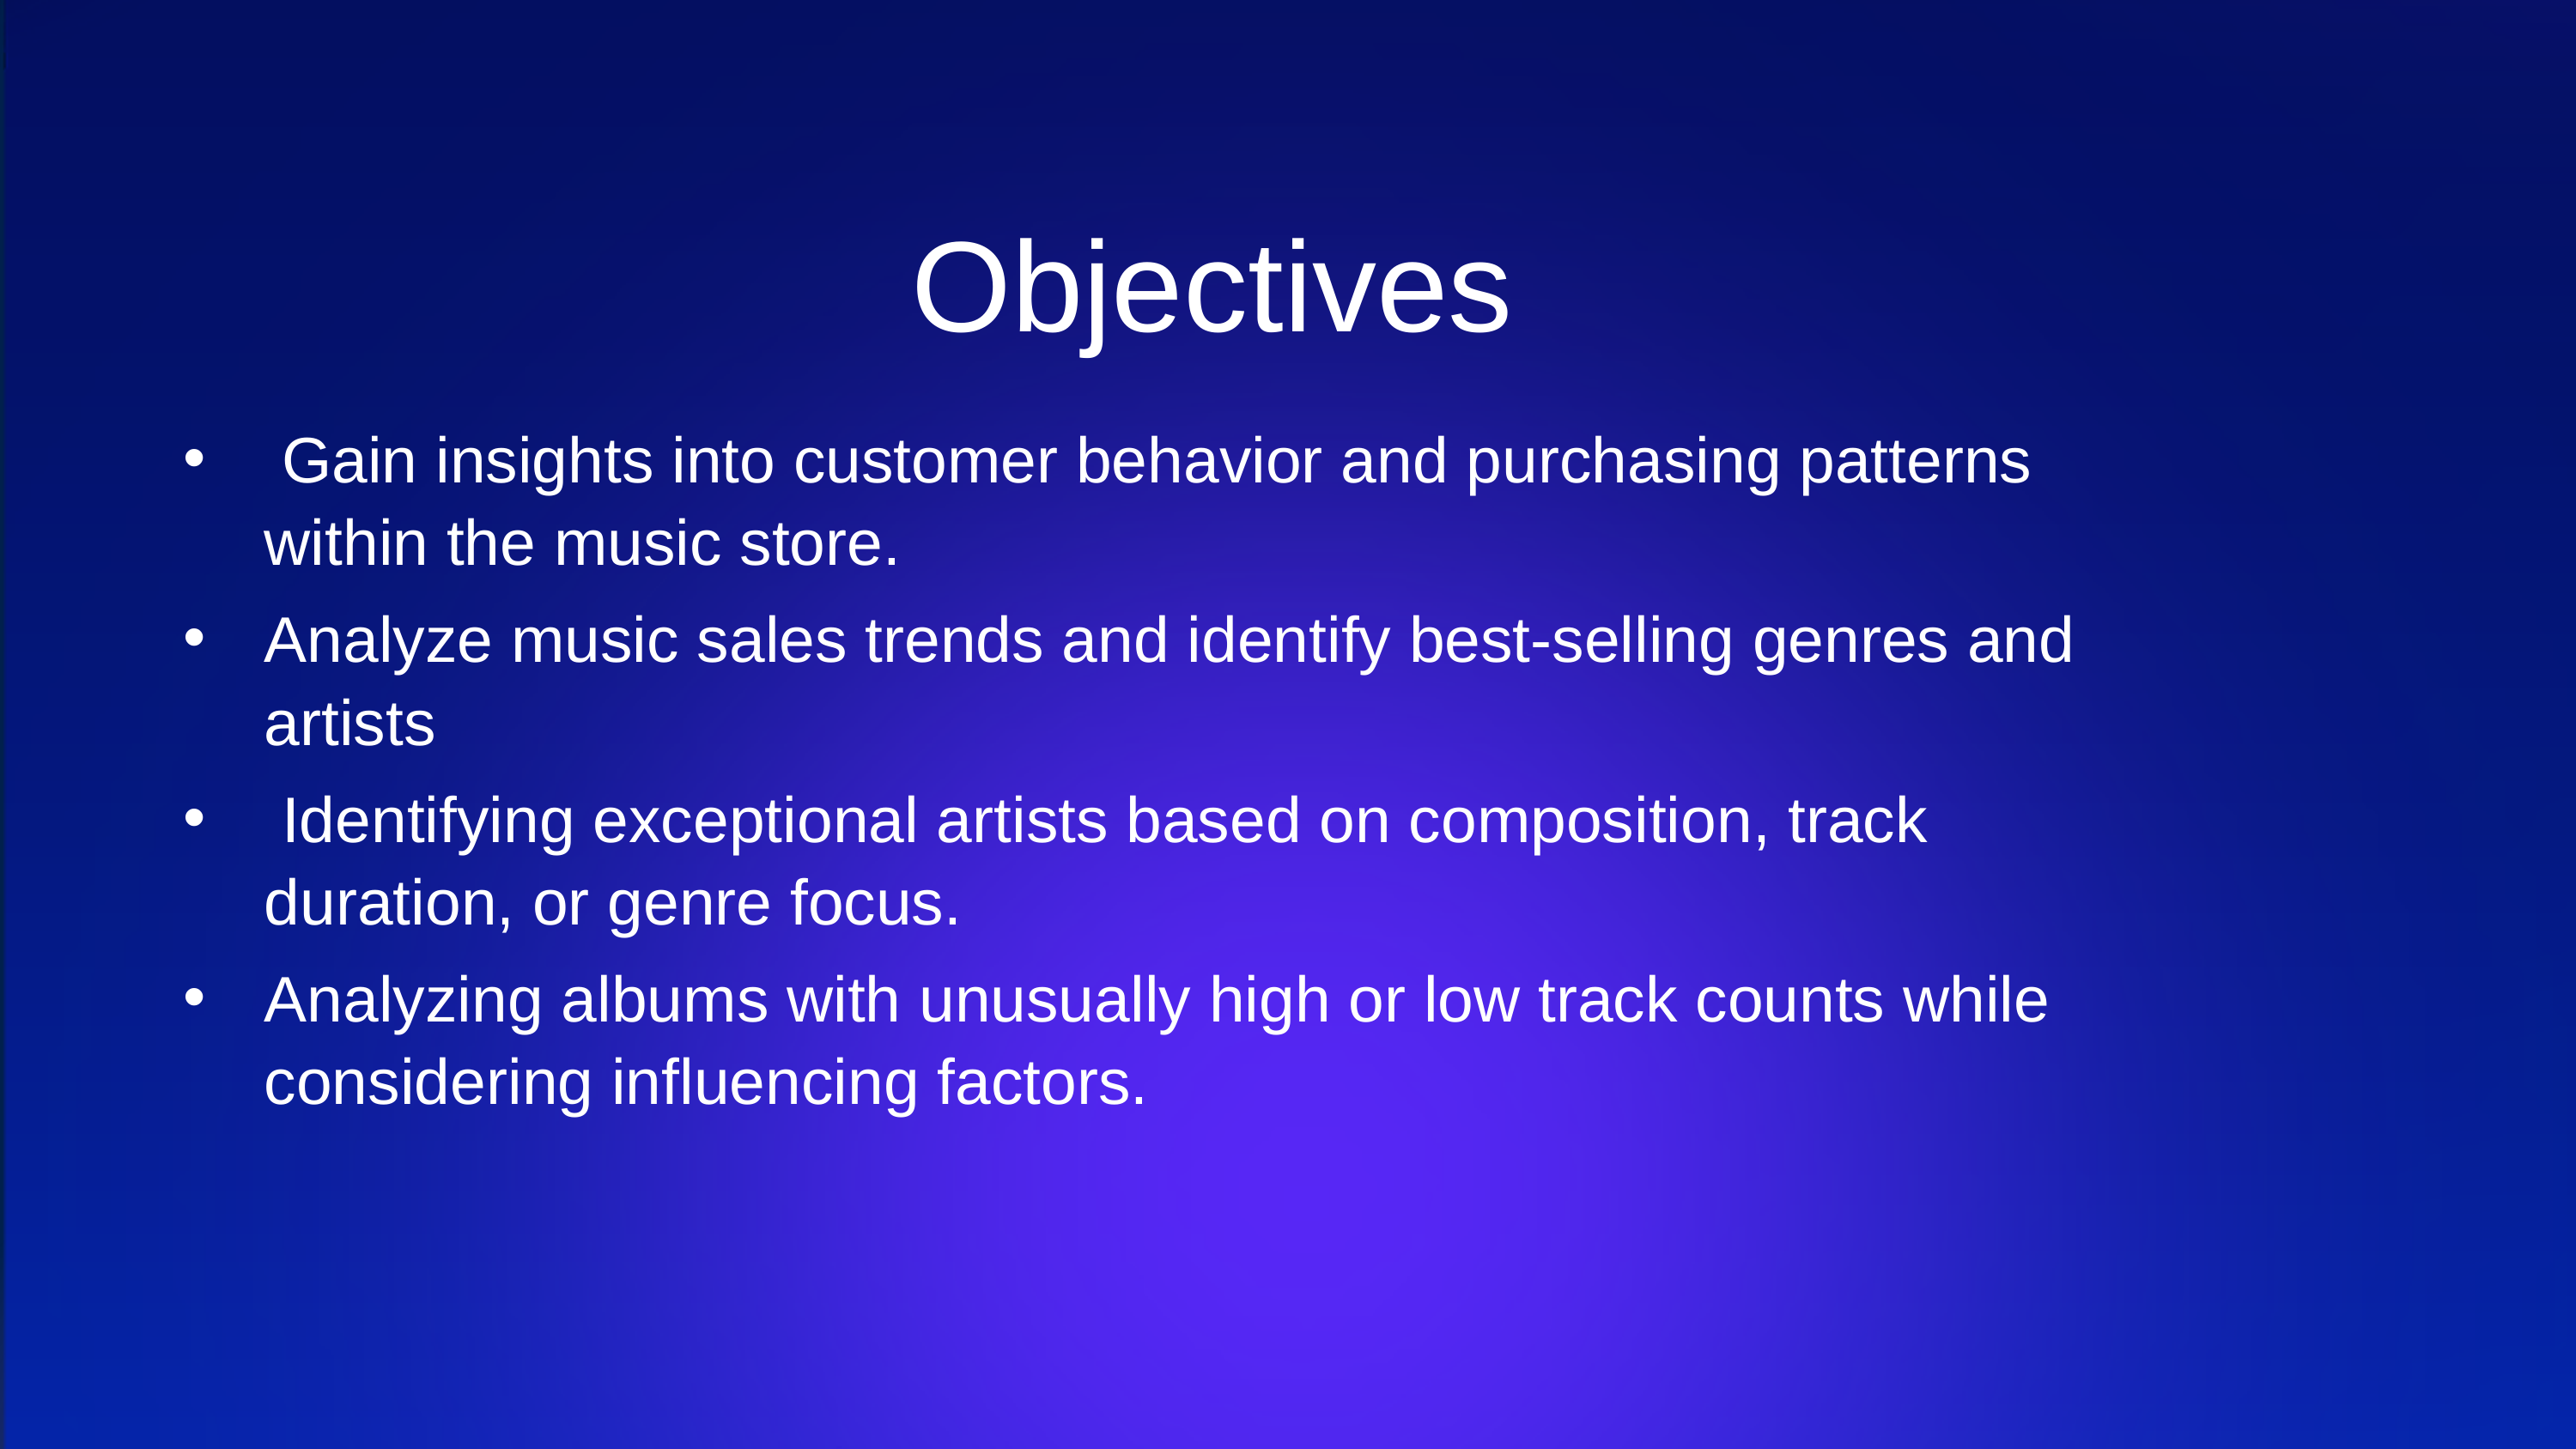

Objectives
 Gain insights into customer behavior and purchasing patterns within the music store.
Analyze music sales trends and identify best-selling genres and artists
 Identifying exceptional artists based on composition, track duration, or genre focus.
Analyzing albums with unusually high or low track counts while considering influencing factors.